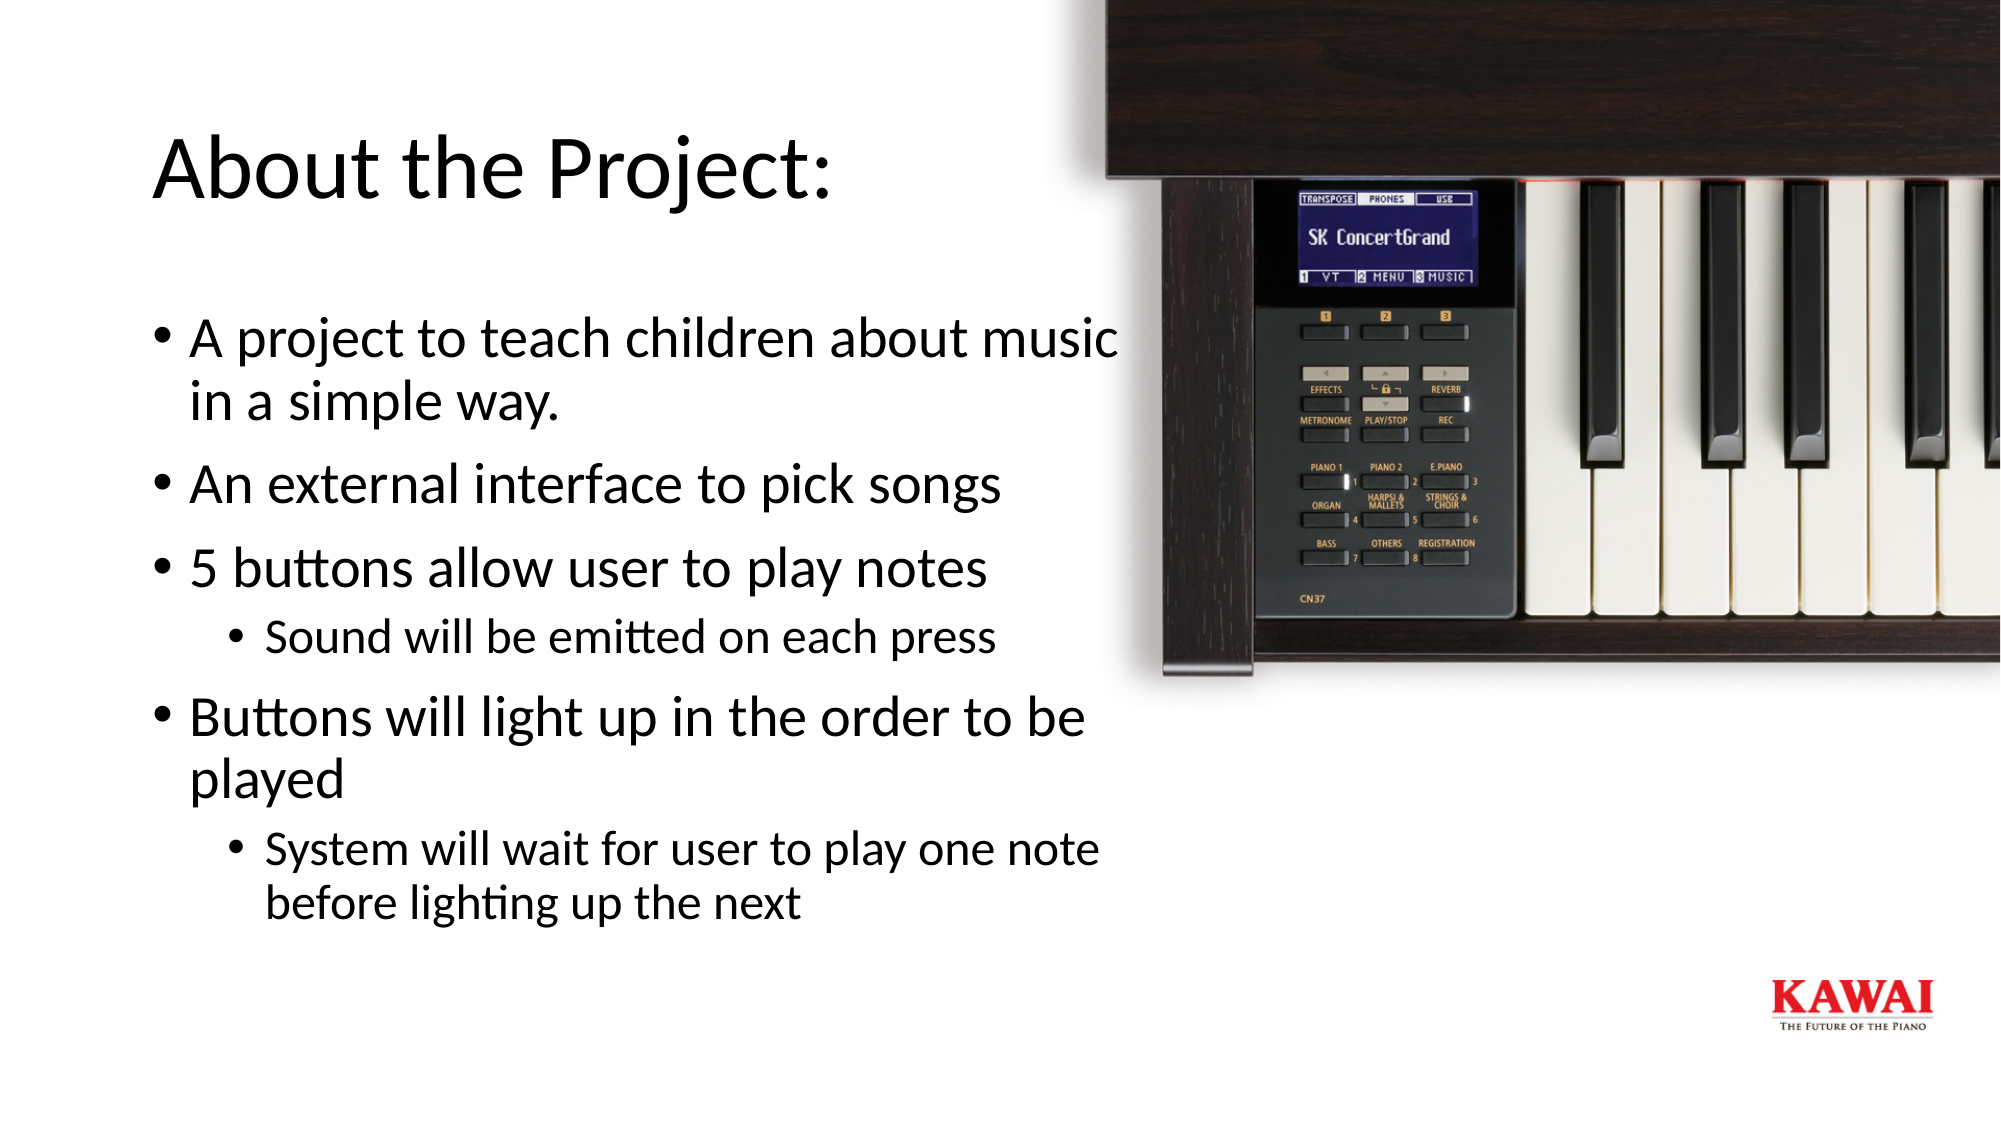

# About the Project:
A project to teach children about music in a simple way.
An external interface to pick songs
5 buttons allow user to play notes
Sound will be emitted on each press
Buttons will light up in the order to be played
System will wait for user to play one note before lighting up the next